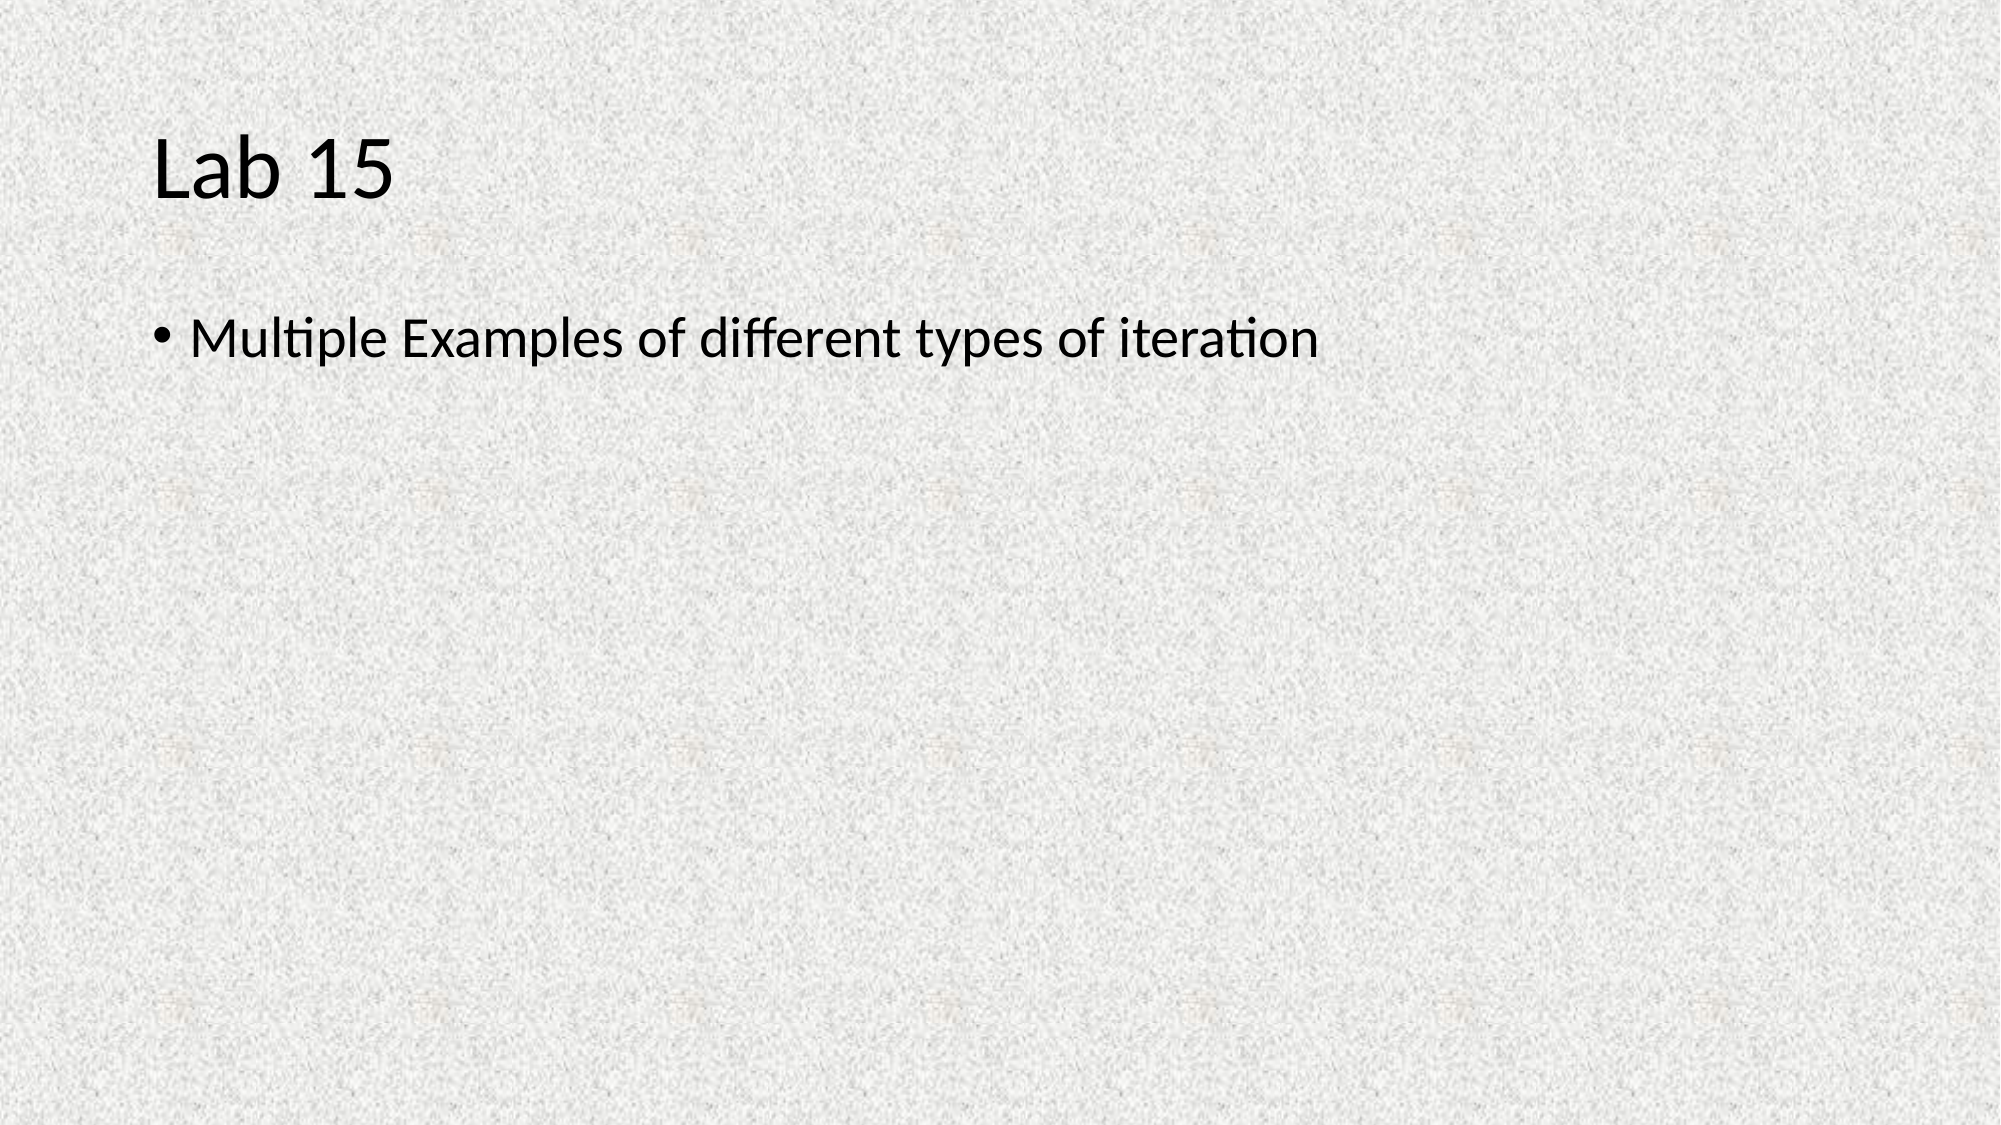

# Lab 15
Multiple Examples of different types of iteration